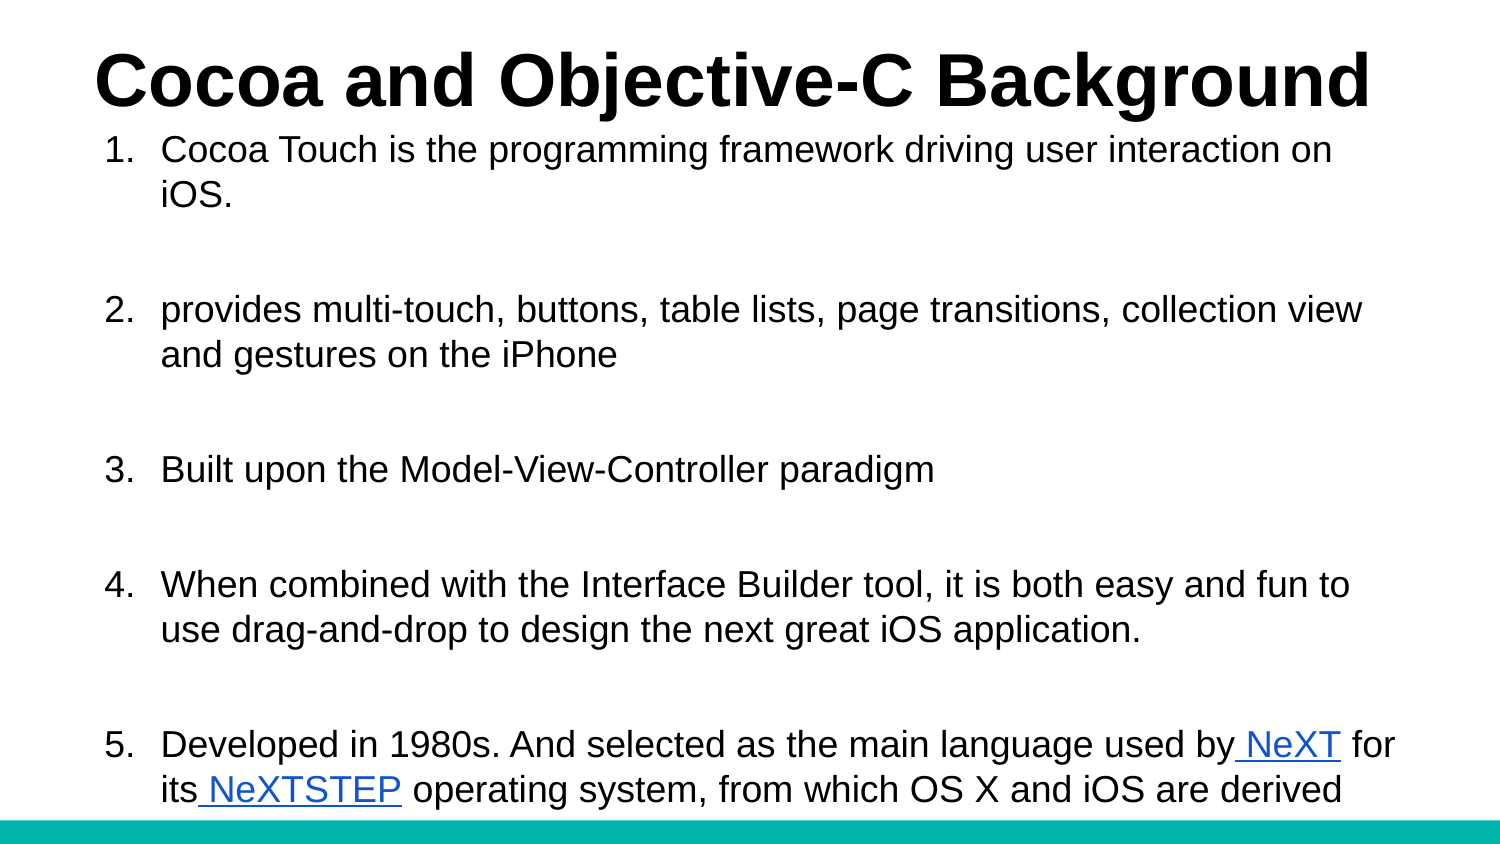

# Cocoa and Objective-C Background
Cocoa Touch is the programming framework driving user interaction on iOS.

provides multi-touch, buttons, table lists, page transitions, collection view and gestures on the iPhone

Built upon the Model-View-Controller paradigm

When combined with the Interface Builder tool, it is both easy and fun to use drag-and-drop to design the next great iOS application.

Developed in 1980s. And selected as the main language used by NeXT for its NeXTSTEP operating system, from which OS X and iOS are derived